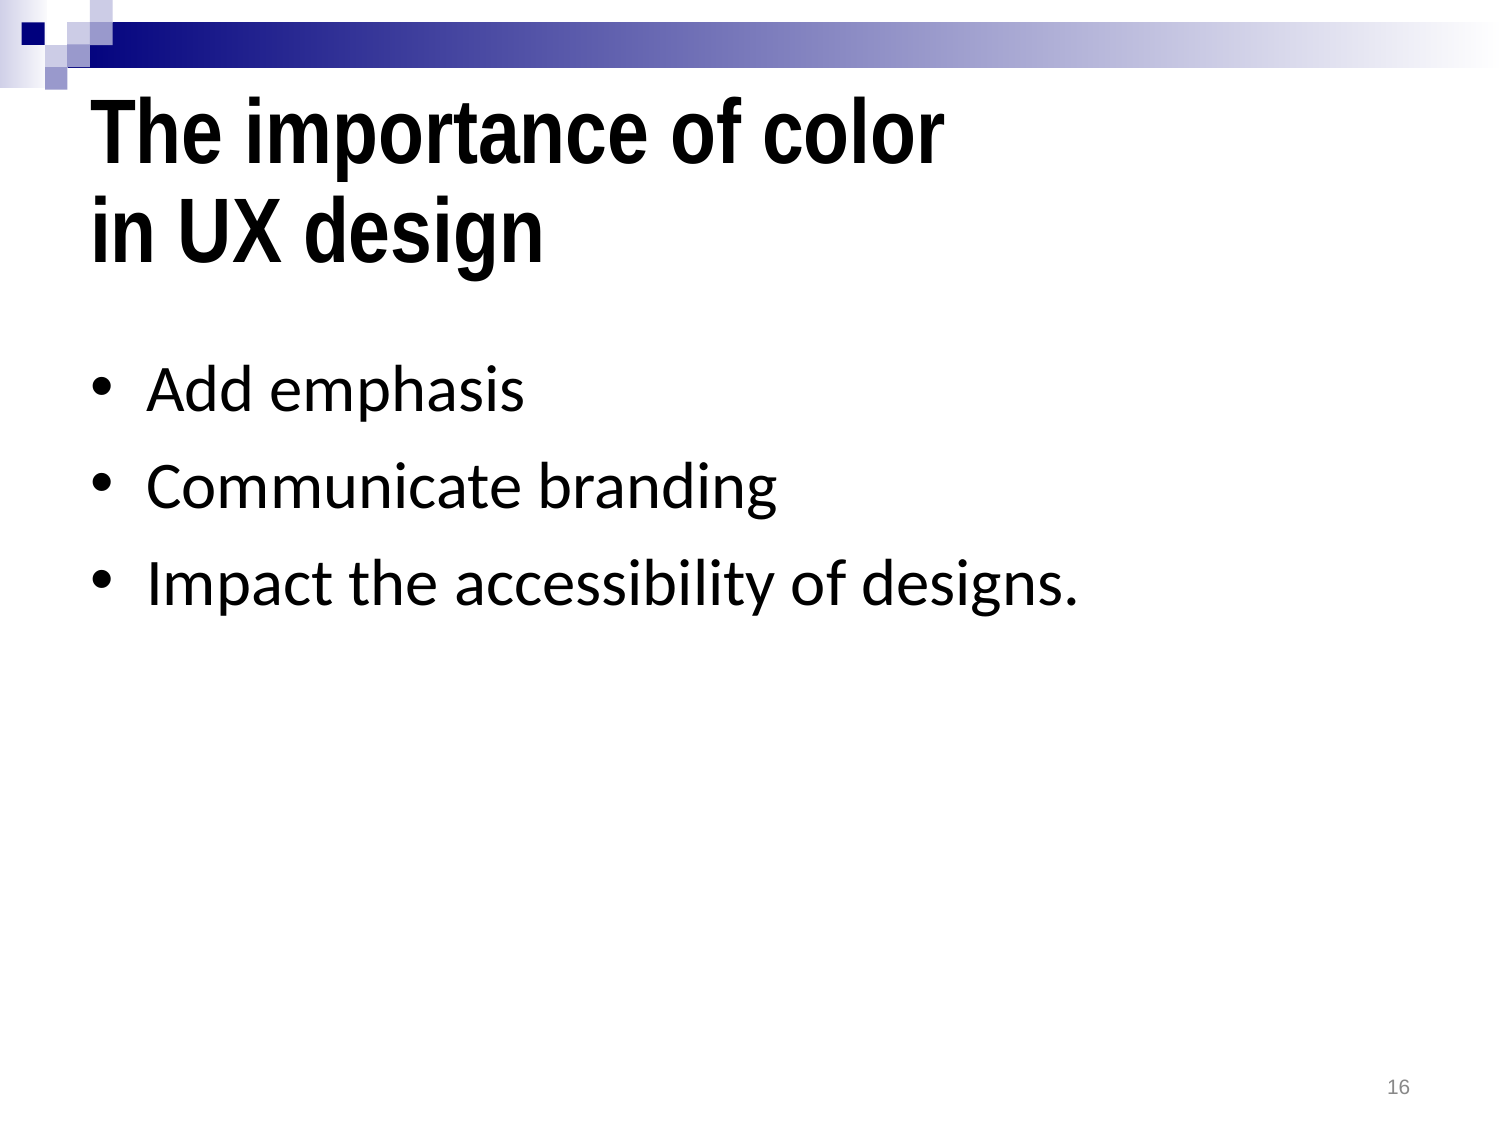

# The importance of color in UX design
Add emphasis
Communicate branding
Impact the accessibility of designs.
16